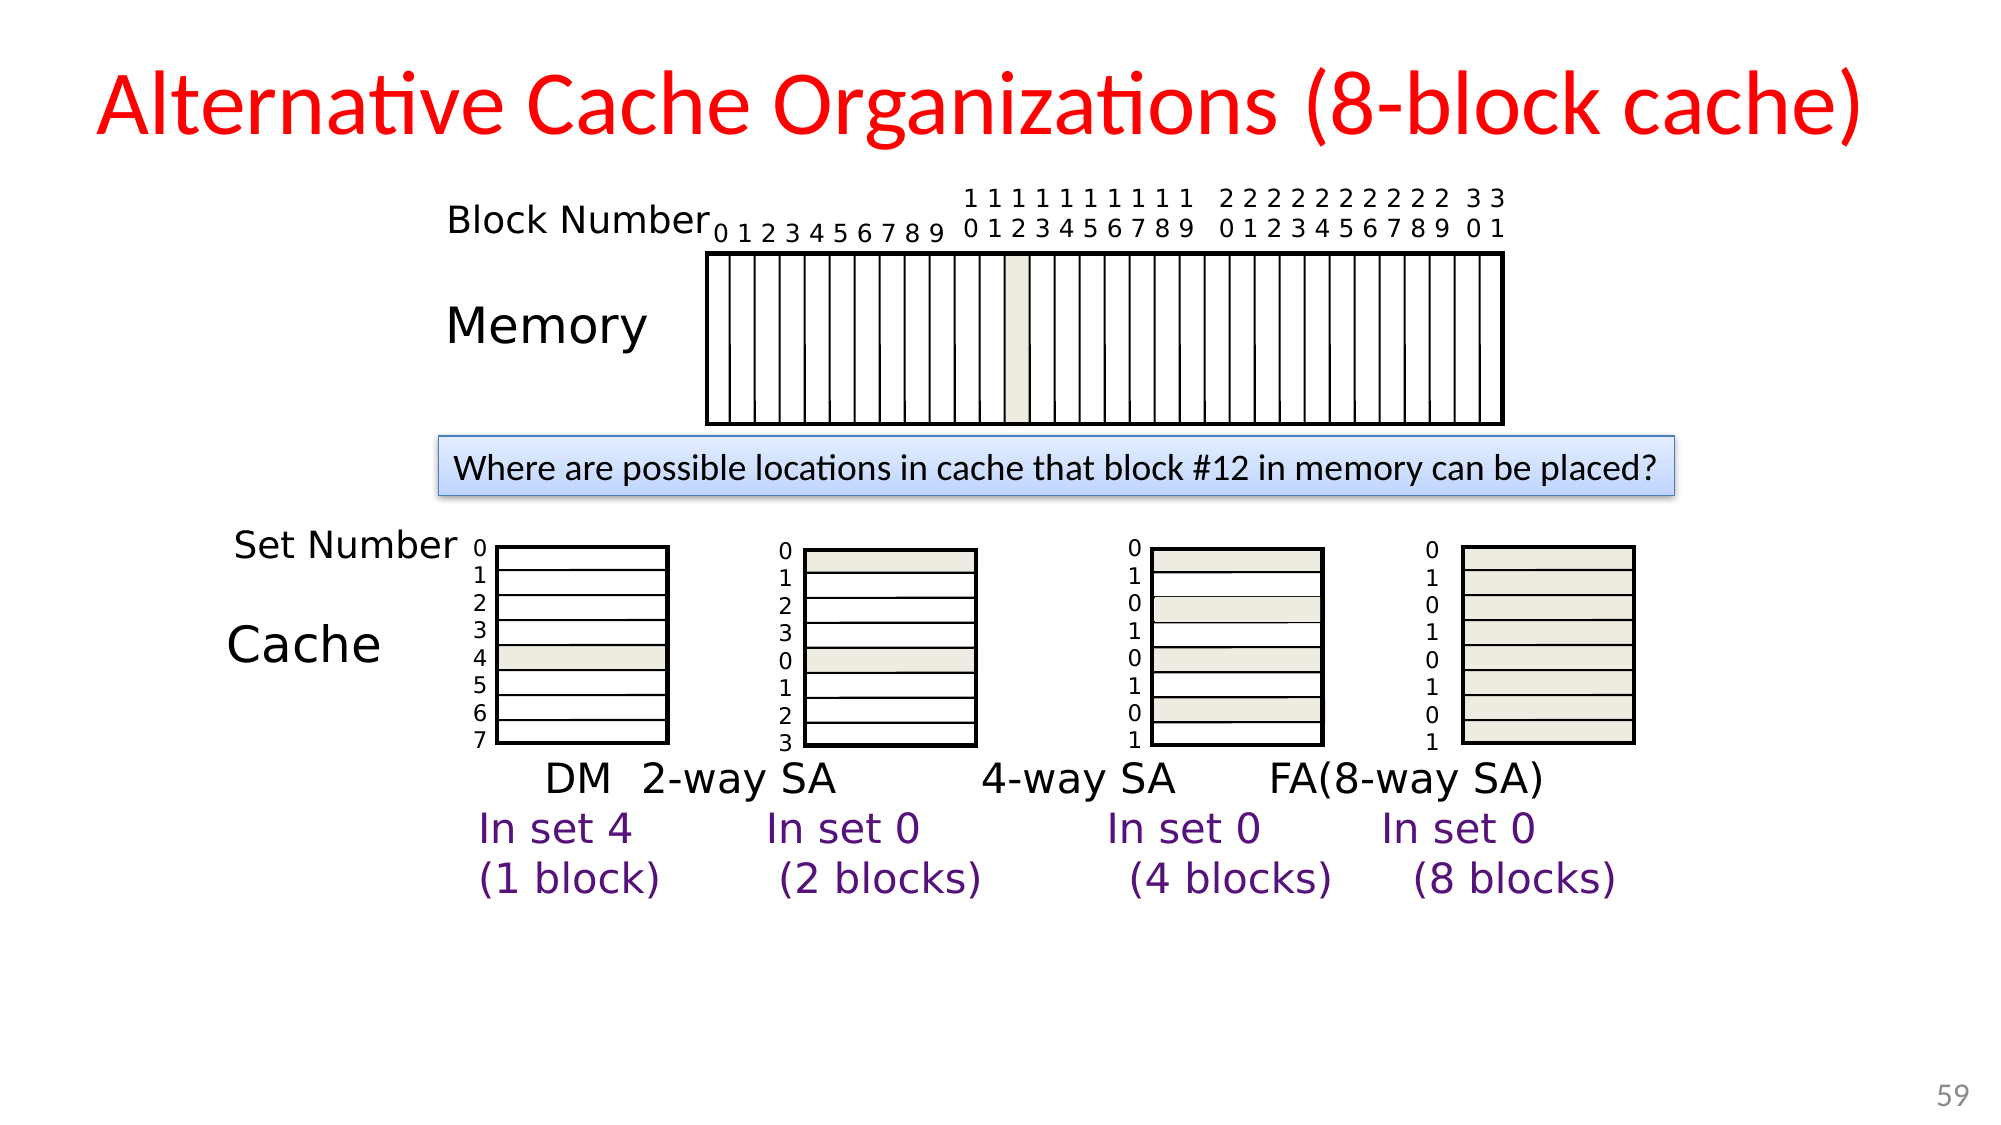

Alternative Cache Organizations (8-block cache)
1 1 1 1 1 1 1 1 1 1 0 1 2 3 4 5 6 7 8 9
2 2 2 2 2 2 2 2 2 2 0 1 2 3 4 5 6 7 8 9
3 3
0 1
Block Number
0 1 2 3 4 5 6 7 8 9

Memory
Where are possible locations in cache that block #12 in memory can be placed?
Set Number

Cache
0 1 2 3
4
5
6
7
0 1 0 1
0
1
0
1
0 1 0 1
0
1
0
1
0 1 2 3
0
1
2
3
     DM 	 2-way SA	    4-way SA       FA(8-way SA)
In set 4          In set 0              In set 0         In set 0
(1 block)  	(2 blocks)           (4 blocks)      (8 blocks)

59